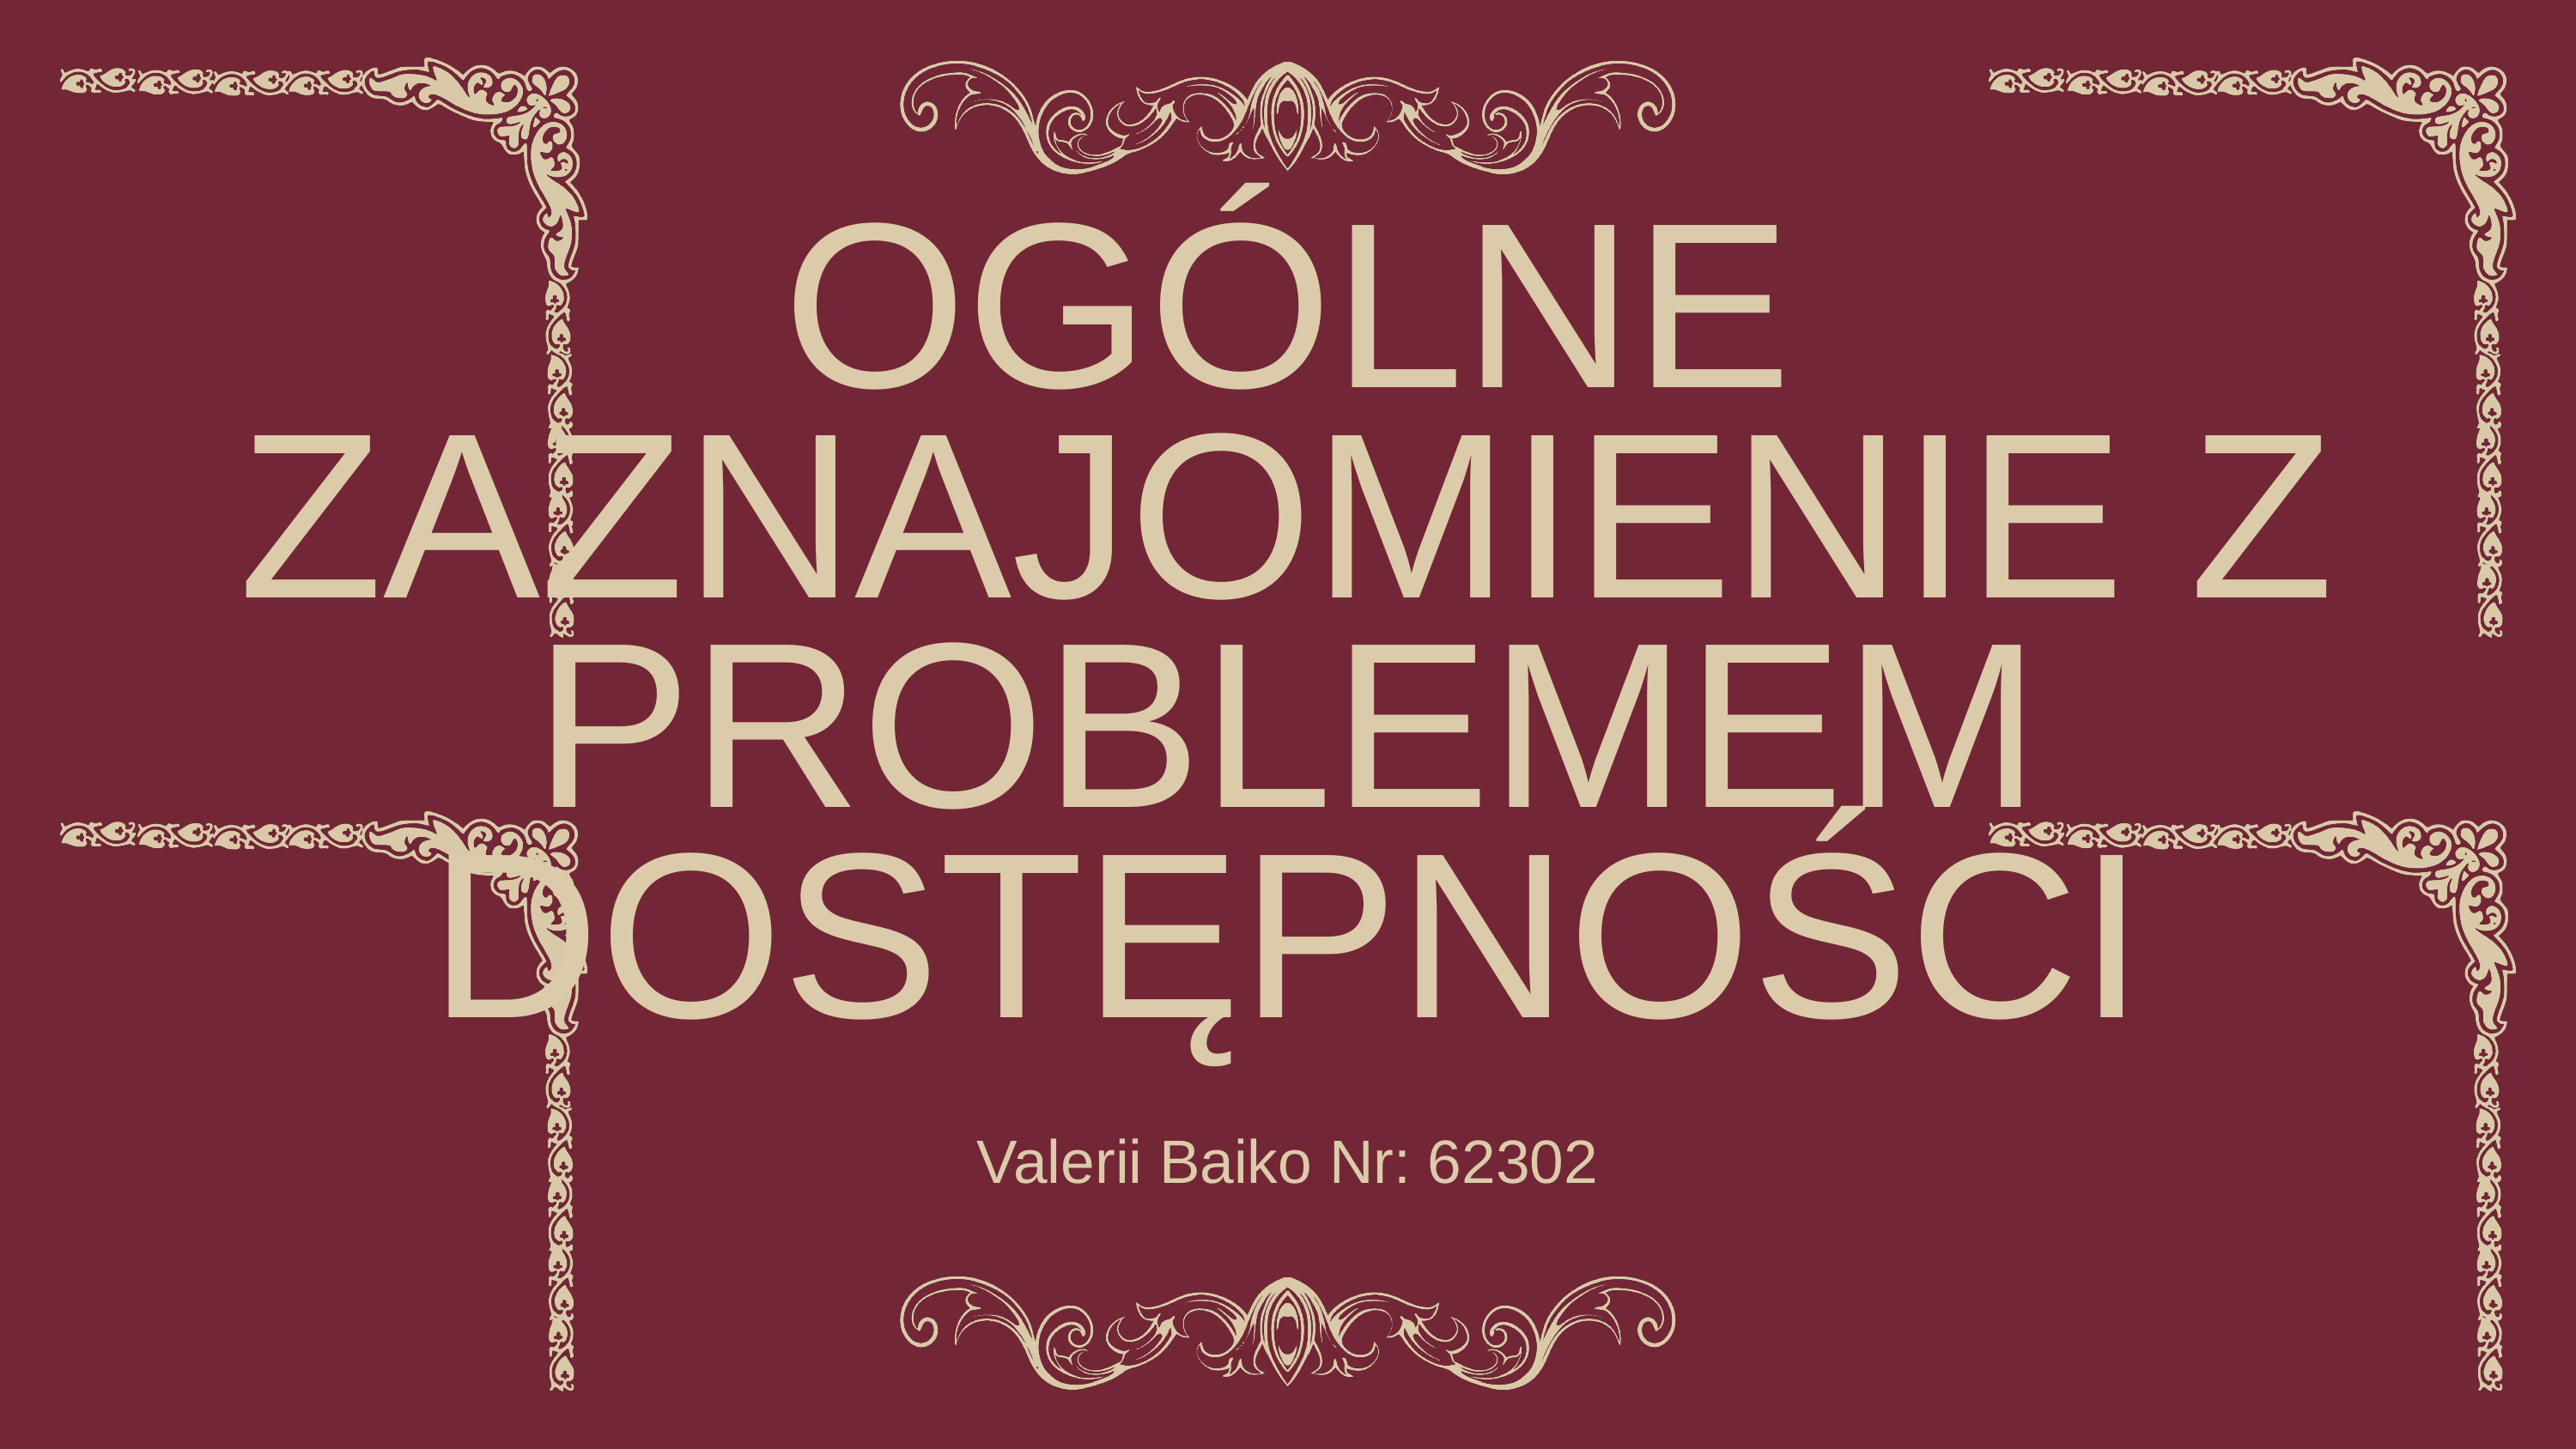

OGÓLNE ZAZNAJOMIENIE Z PROBLEMEM DOSTĘPNOŚCI

Valerii Baiko Nr: 62302